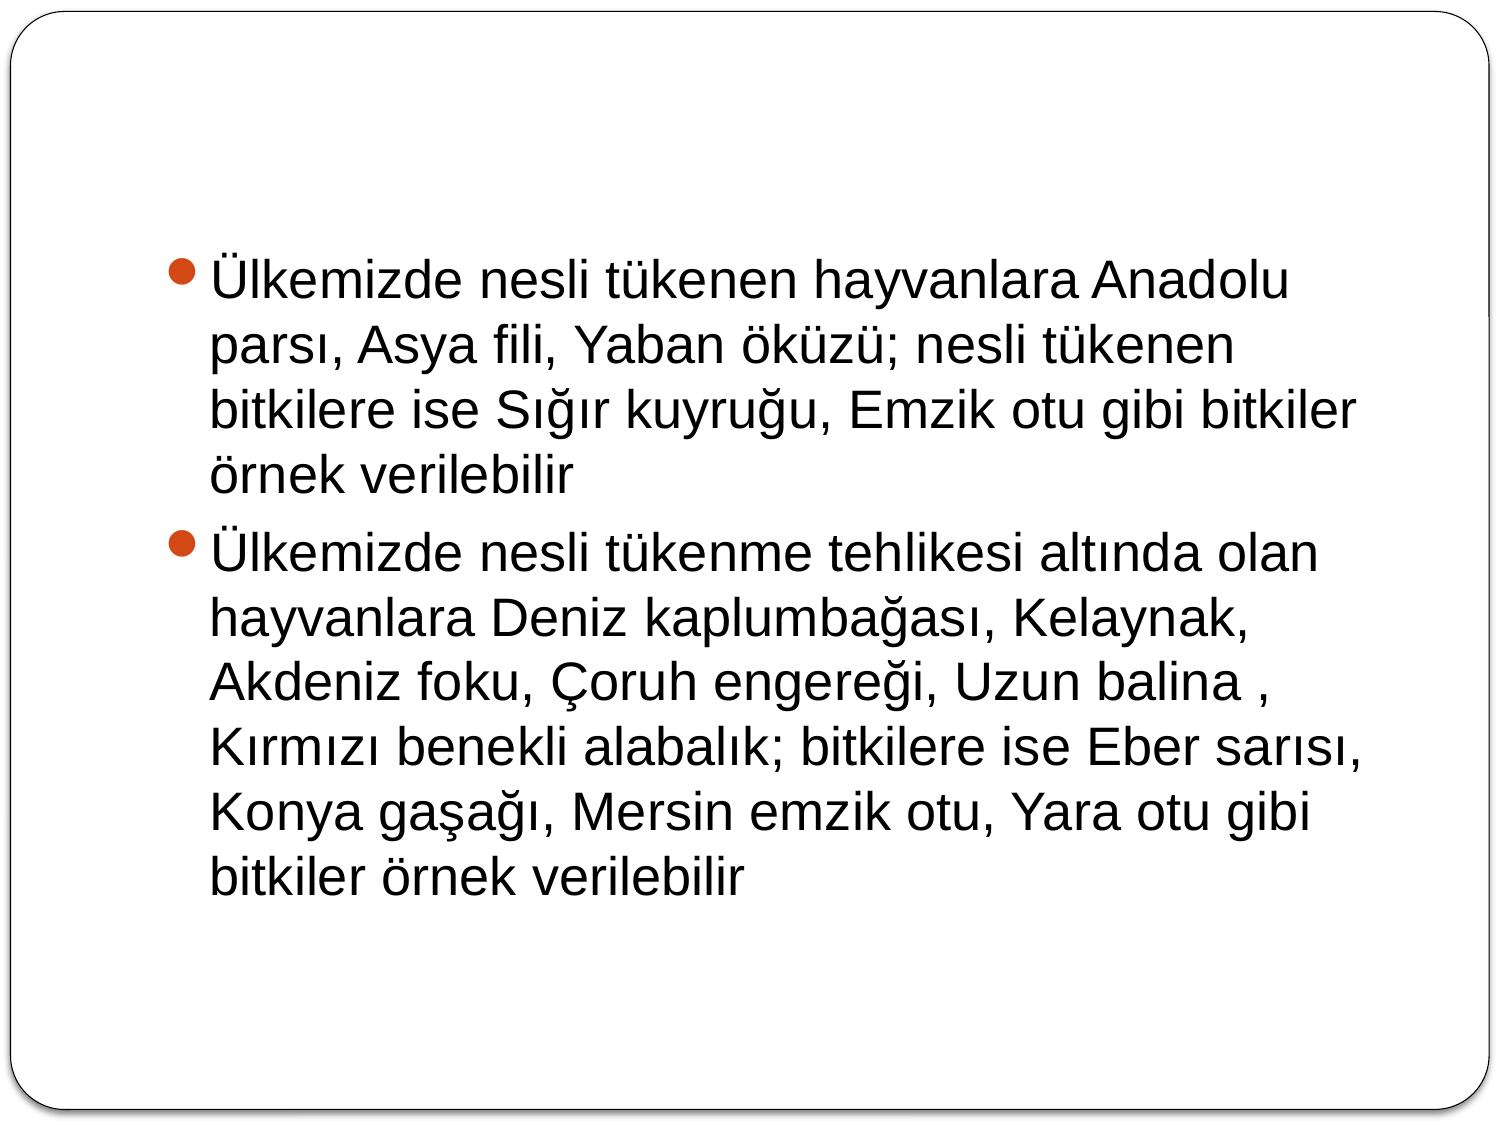

#
Ülkemizde nesli tükenen hayvanlara Anadolu parsı, Asya fili, Yaban öküzü; nesli tükenen bitkilere ise Sığır kuyruğu, Emzik otu gibi bitkiler örnek verilebilir
Ülkemizde nesli tükenme tehlikesi altında olan hayvanlara Deniz kaplumbağası, Kelaynak, Akdeniz foku, Çoruh engereği, Uzun balina , Kırmızı benekli alabalık; bitkilere ise Eber sarısı, Konya gaşağı, Mersin emzik otu, Yara otu gibi bitkiler örnek verilebilir